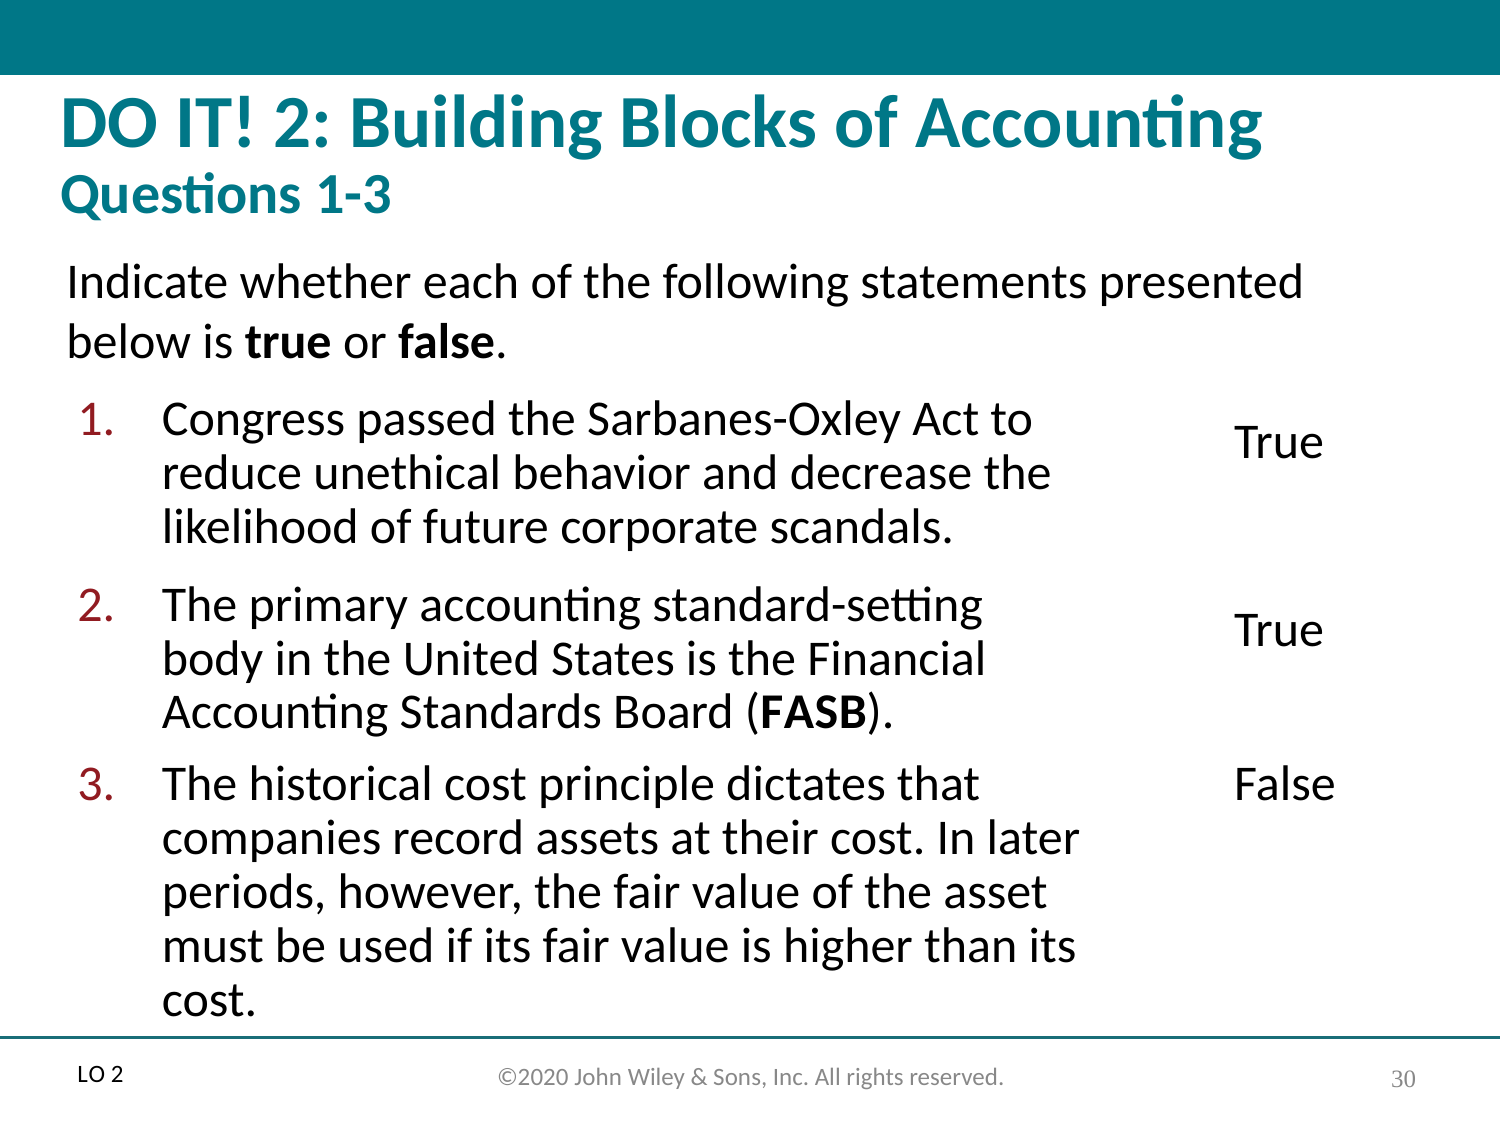

# DO IT! 2: Building Blocks of Accounting Questions 1-3
Indicate whether each of the following statements presented below is true or false.
Congress passed the Sarbanes-Oxley Act to reduce unethical behavior and decrease the likelihood of future corporate scandals.
True
The primary accounting standard-setting body in the United States is the Financial Accounting Standards Board (F A S B).
True
The historical cost principle dictates that companies record assets at their cost. In later periods, however, the fair value of the asset must be used if its fair value is higher than its cost.
False
L O 2